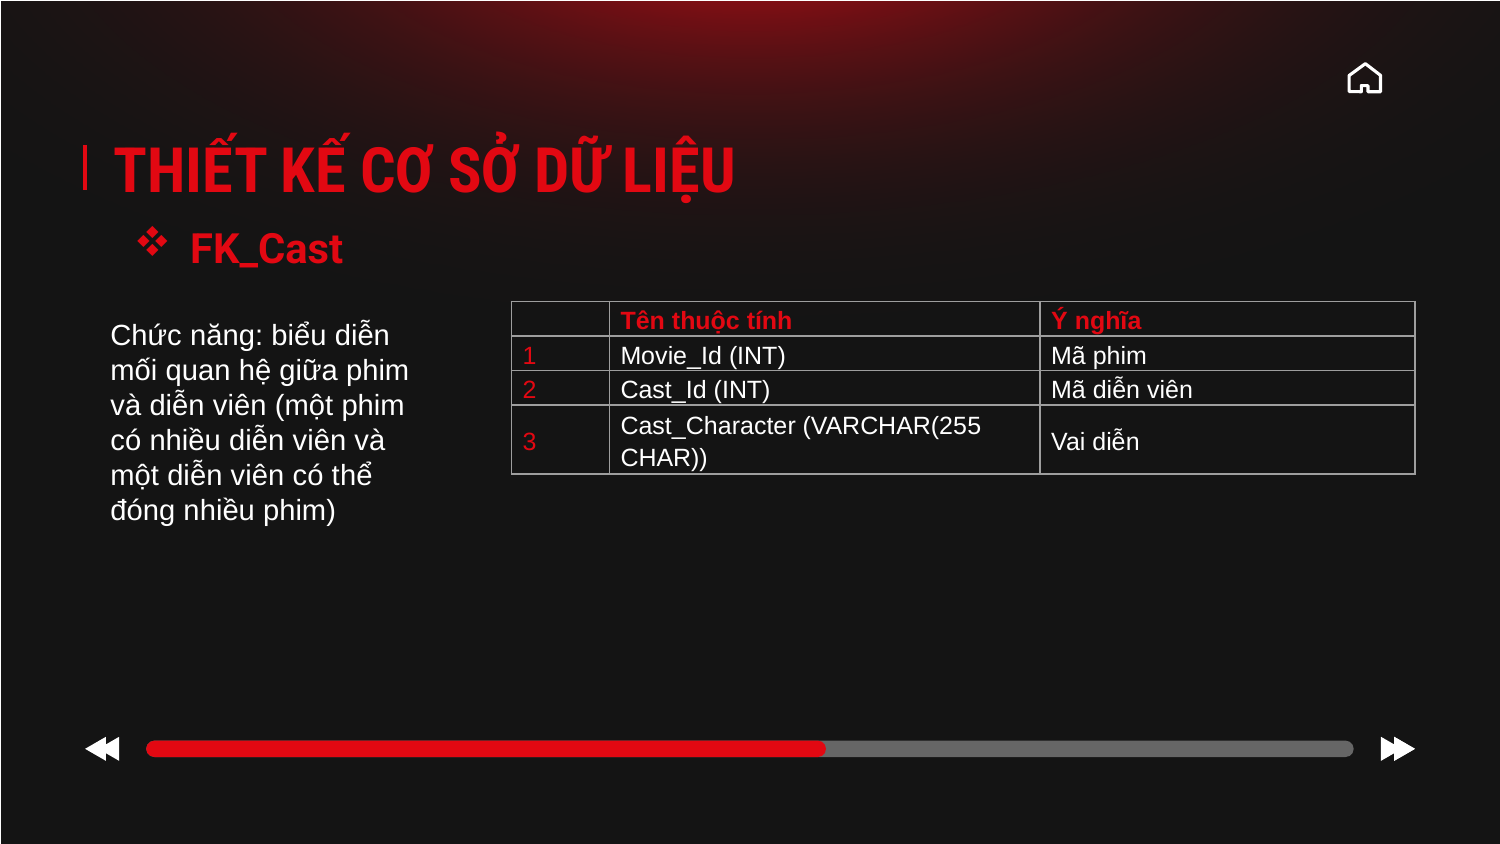

# THIẾT KẾ CƠ SỞ DỮ LIỆU
FK_Cast
Chức năng: biểu diễn mối quan hệ giữa phim và diễn viên (một phim có nhiều diễn viên và một diễn viên có thể đóng nhiều phim)
|  | Tên thuộc tính | Ý nghĩa |
| --- | --- | --- |
| 1 | Movie\_Id (INT) | Mã phim |
| 2 | Cast\_Id (INT) | Mã diễn viên |
| 3 | Cast\_Character (VARCHAR(255 CHAR)) | Vai diễn |